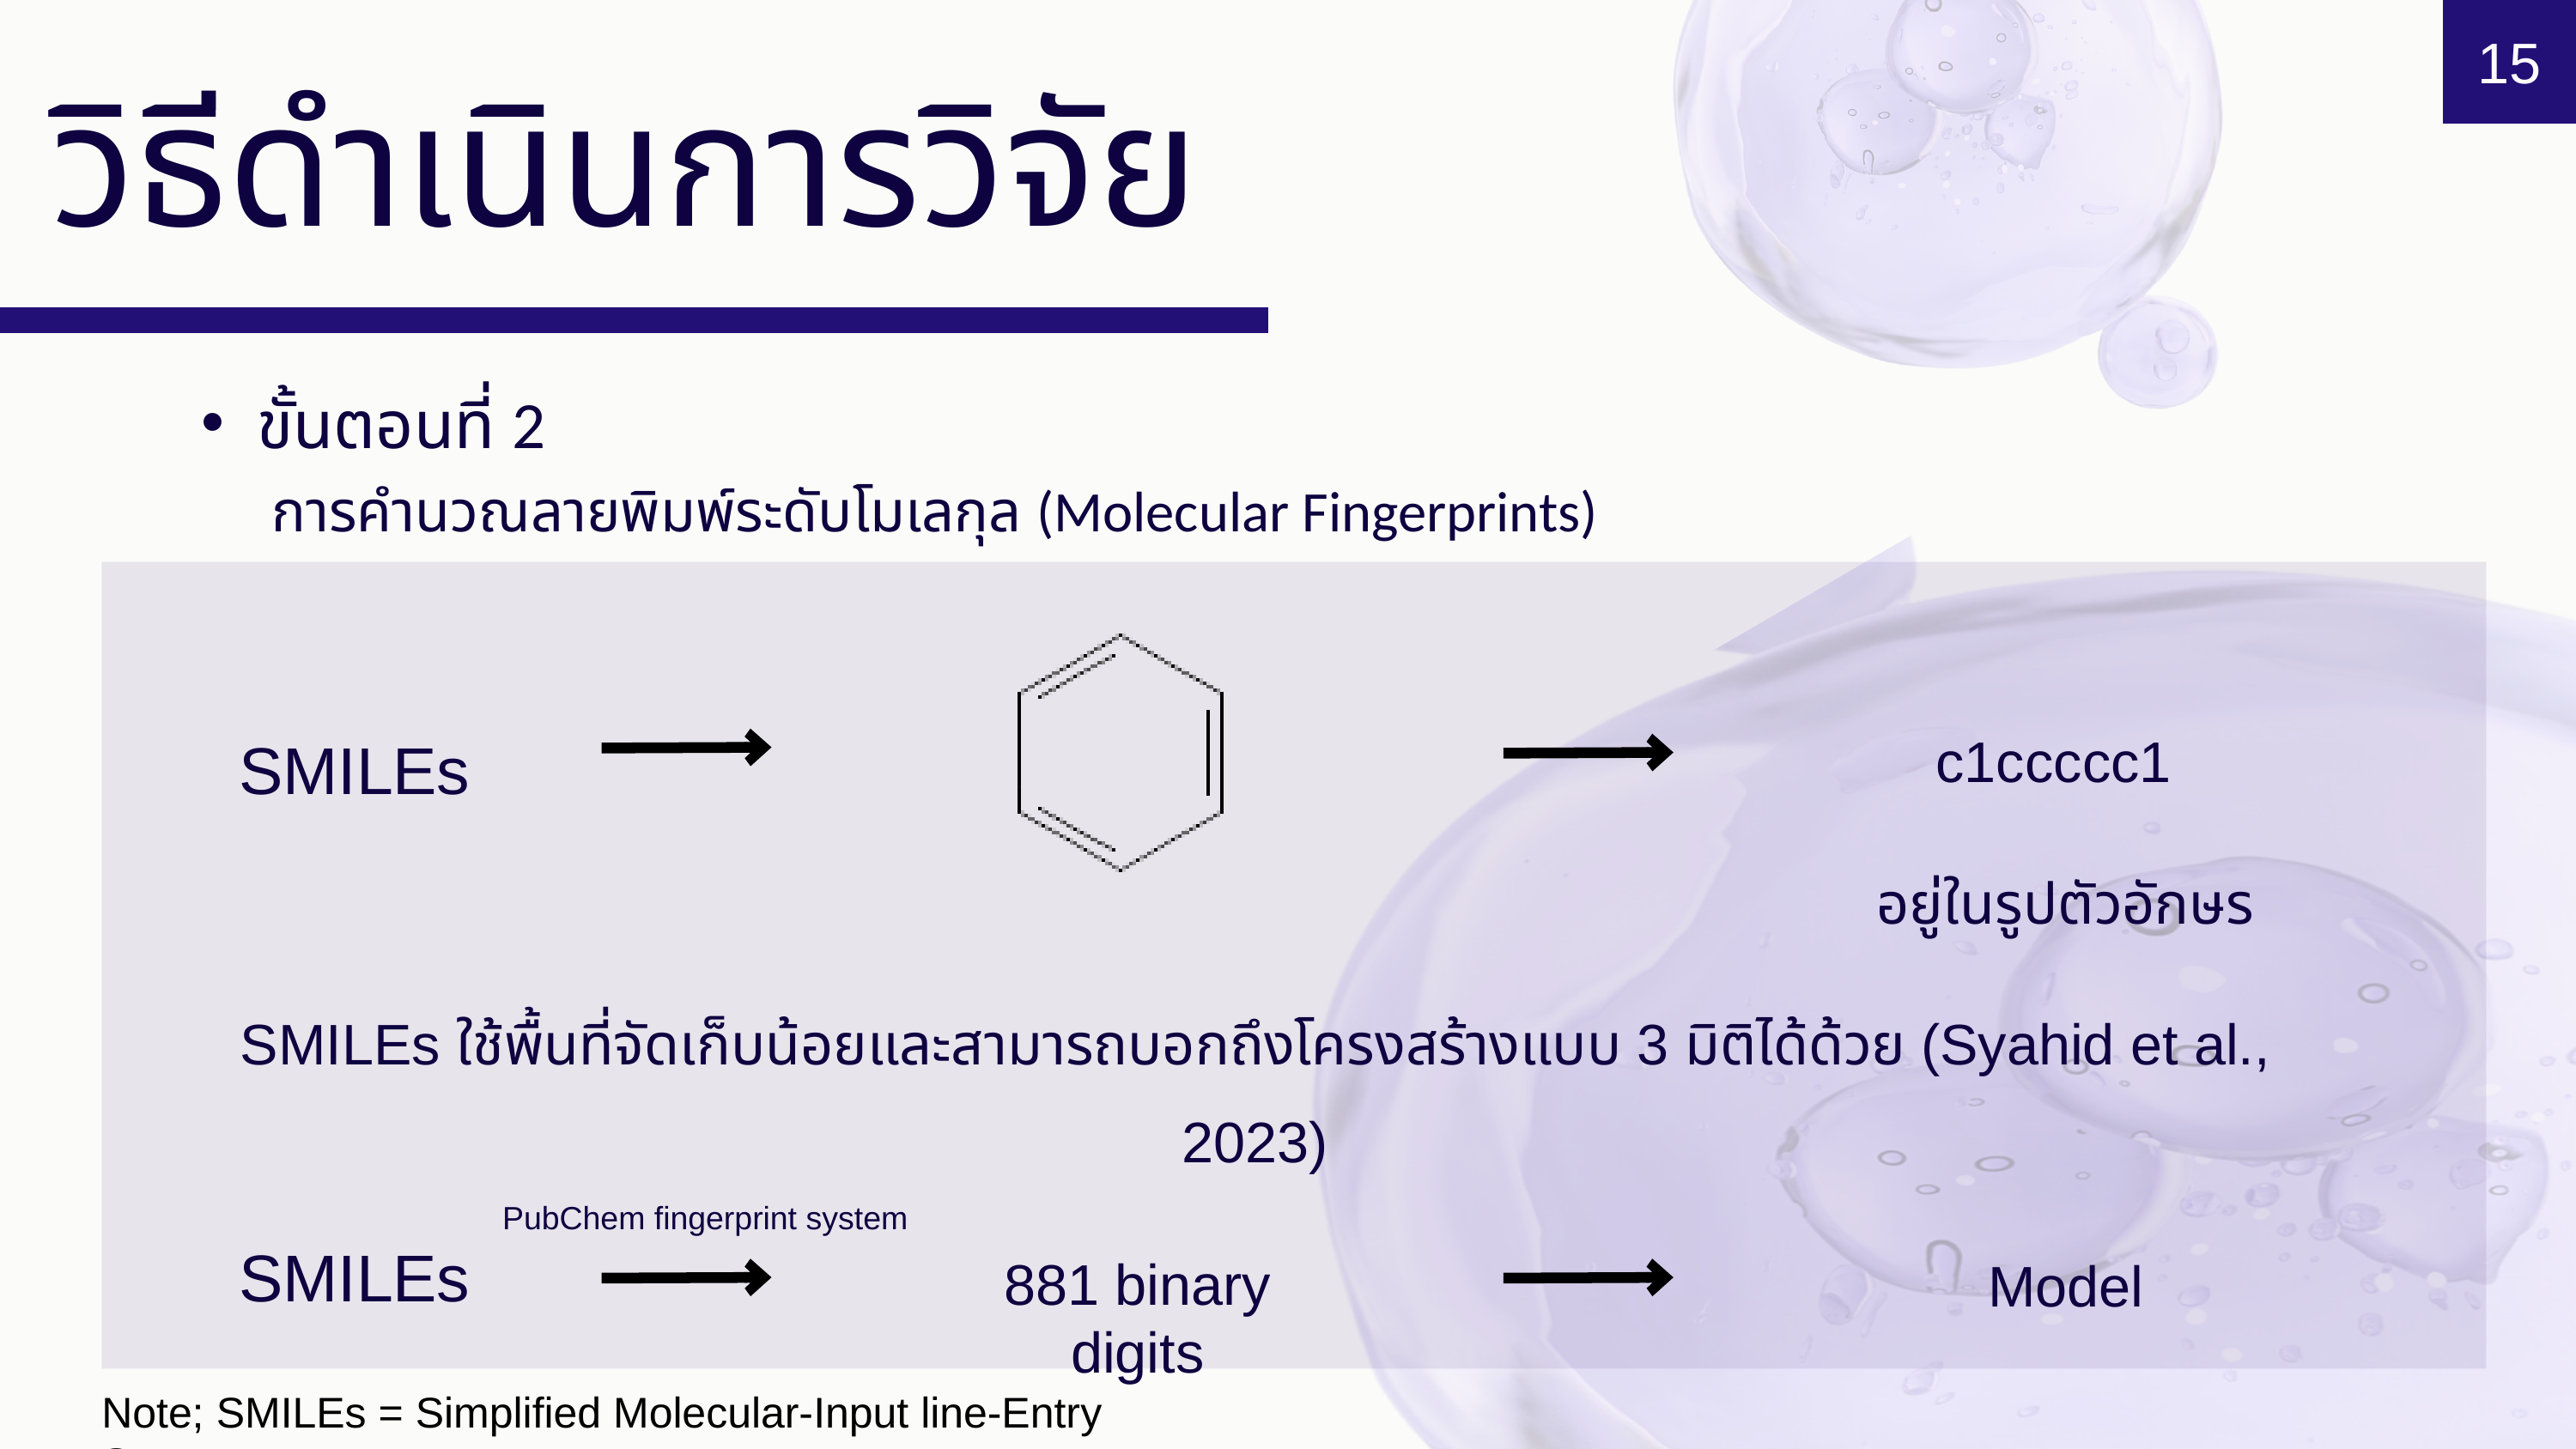

15

วิธีดำเนินการวิจัย

ขั้นตอนที่ 2
การคำนวณลายพิมพ์ระดับโมเลกุล (Molecular Fingerprints)

SMILEs
c1ccccc1

อยู่ในรูปตัวอักษร
SMILEs ใช้พื้นที่จัดเก็บน้อยและสามารถบอกถึงโครงสร้างแบบ 3 มิติได้ด้วย (Syahid et al., 2023)
 PubChem fingerprint system
SMILEs
Model
881 binary digits

Note; SMILEs = Simplified Molecular-Input line-Entry System